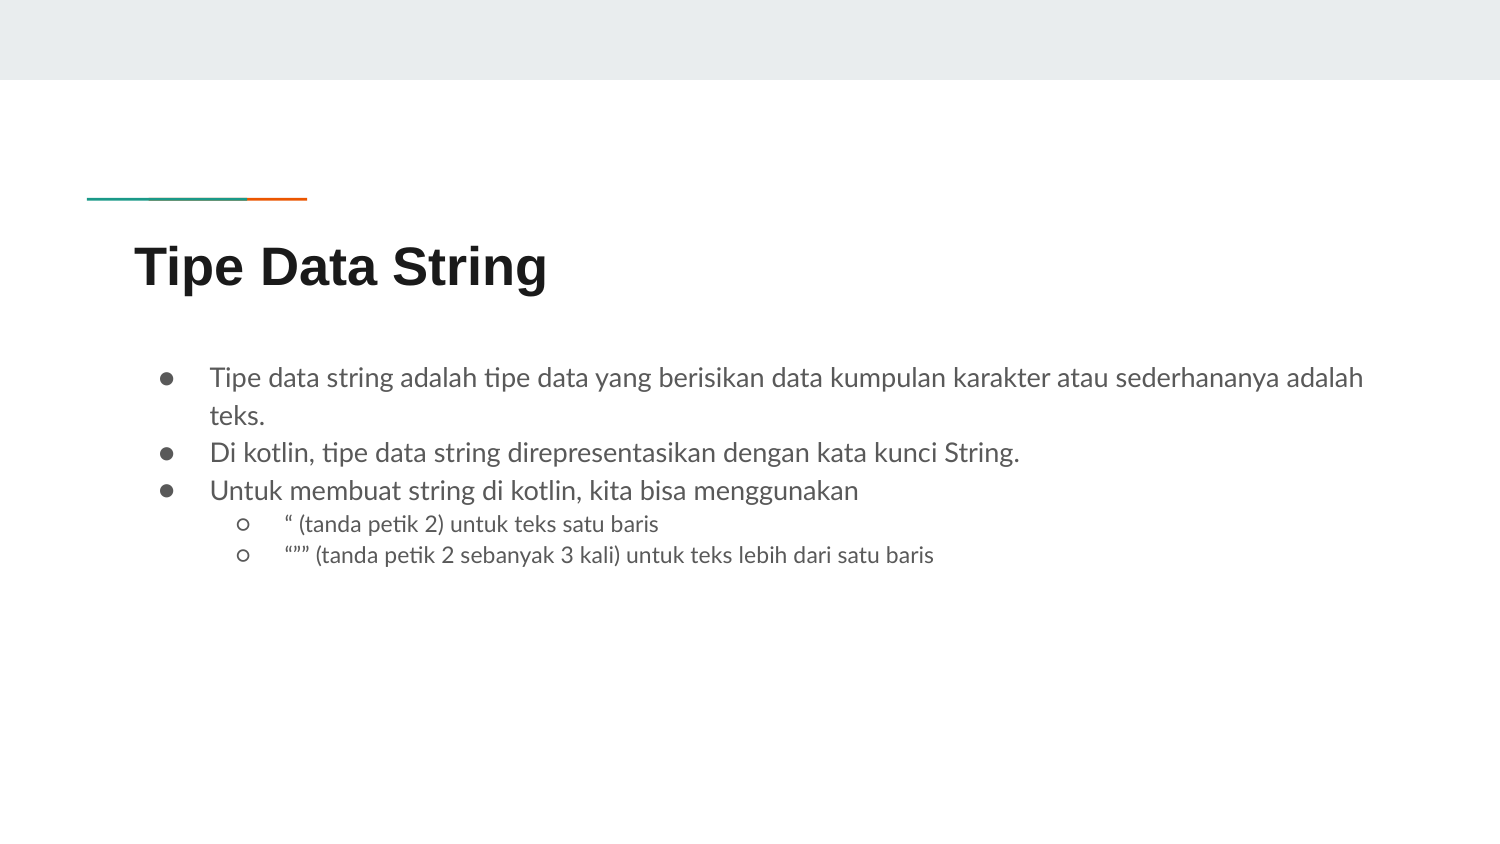

# Tipe Data String
Tipe data string adalah tipe data yang berisikan data kumpulan karakter atau sederhananya adalah teks.
Di kotlin, tipe data string direpresentasikan dengan kata kunci String.
Untuk membuat string di kotlin, kita bisa menggunakan
“ (tanda petik 2) untuk teks satu baris
“”” (tanda petik 2 sebanyak 3 kali) untuk teks lebih dari satu baris